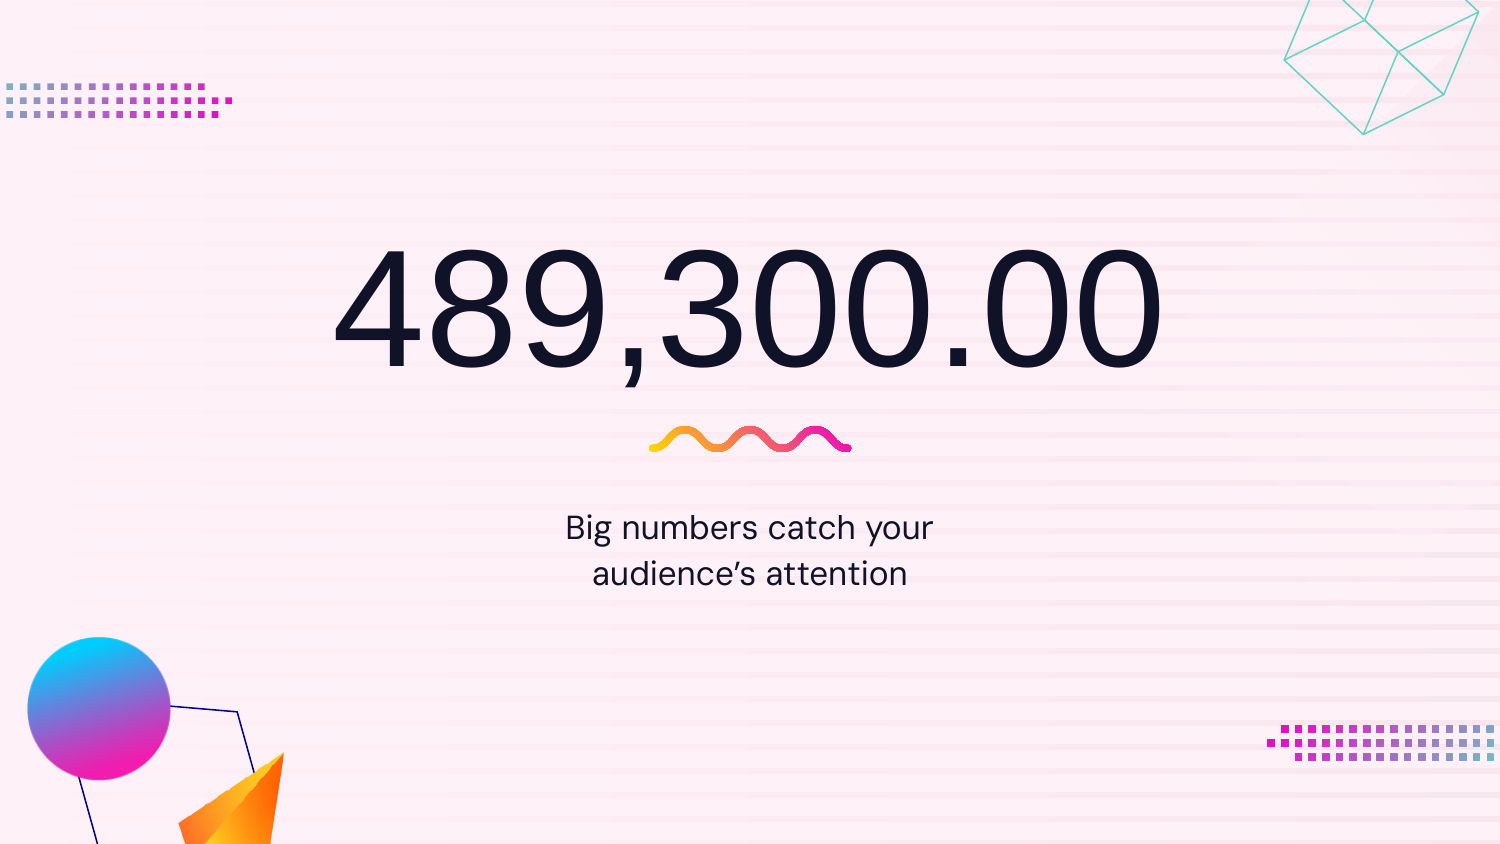

# 489,300.00

Big numbers catch your audience’s attention